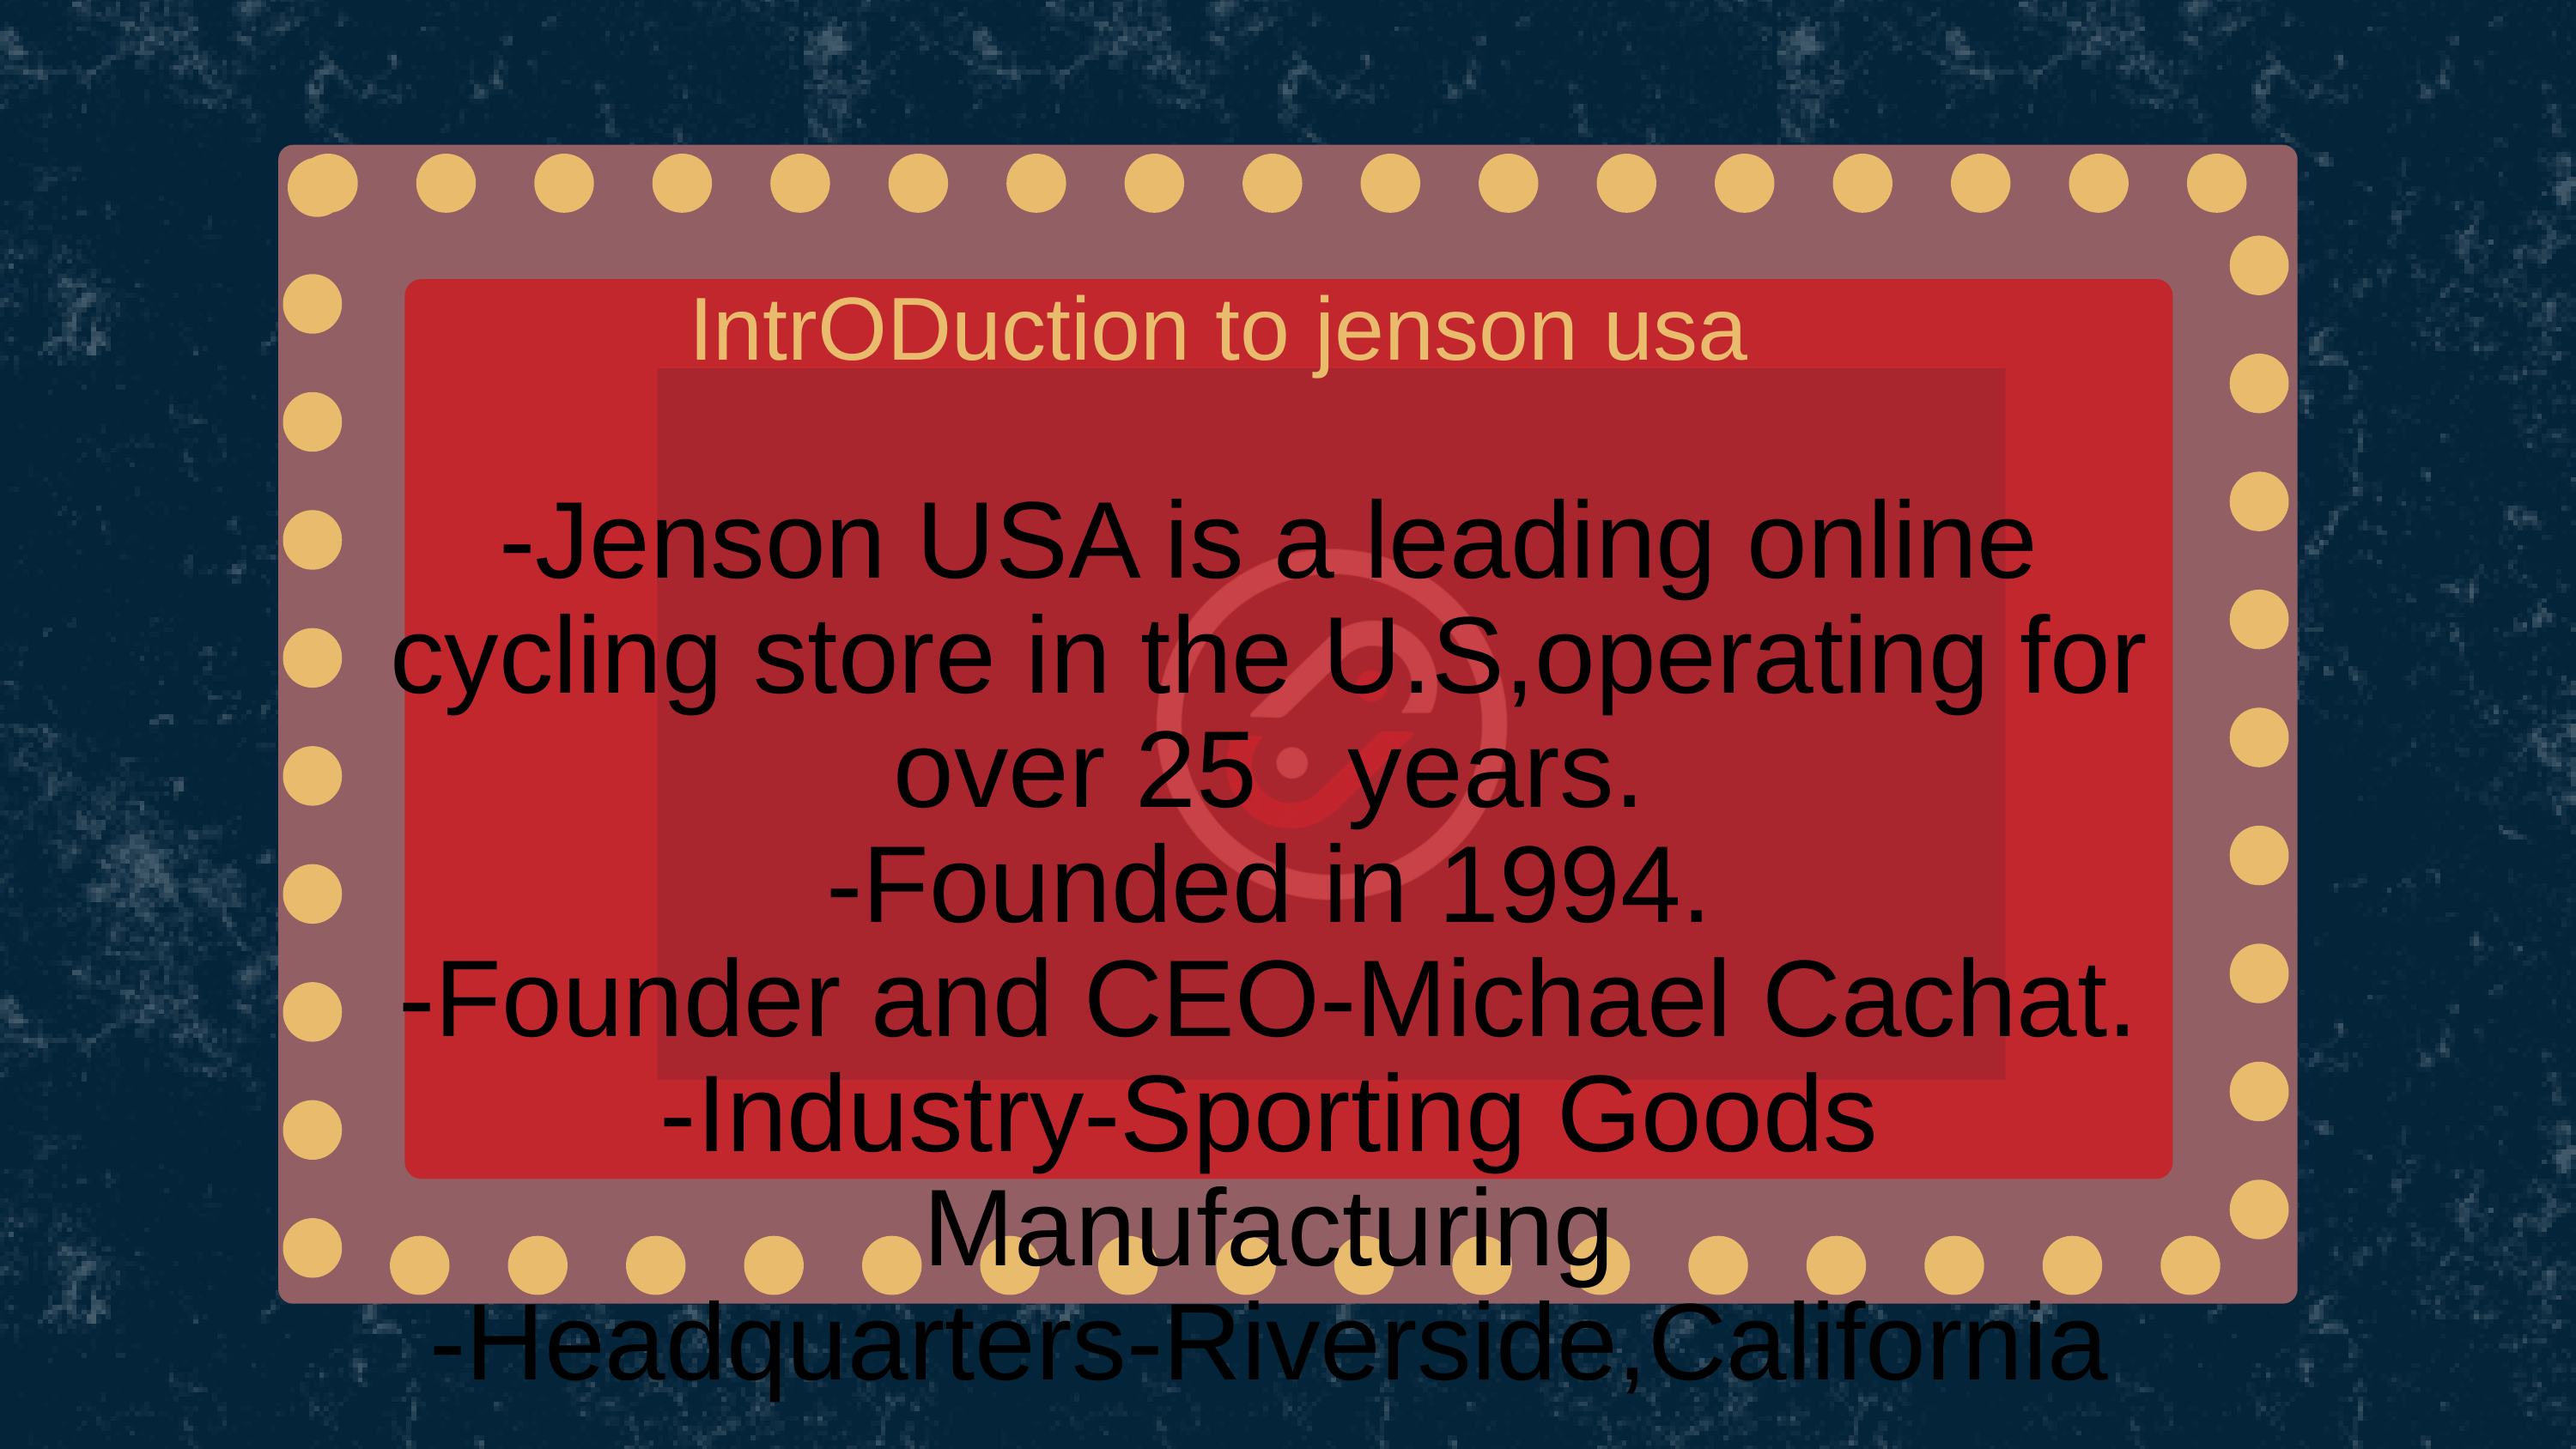

IntrODuction to jenson usa

-Jenson USA is a leading online cycling store in the U.S,operating for over 25   years.
-Founded in 1994.
-Founder and CEO-Michael Cachat.
-Industry-Sporting Goods Manufacturing
-Headquarters-Riverside,California